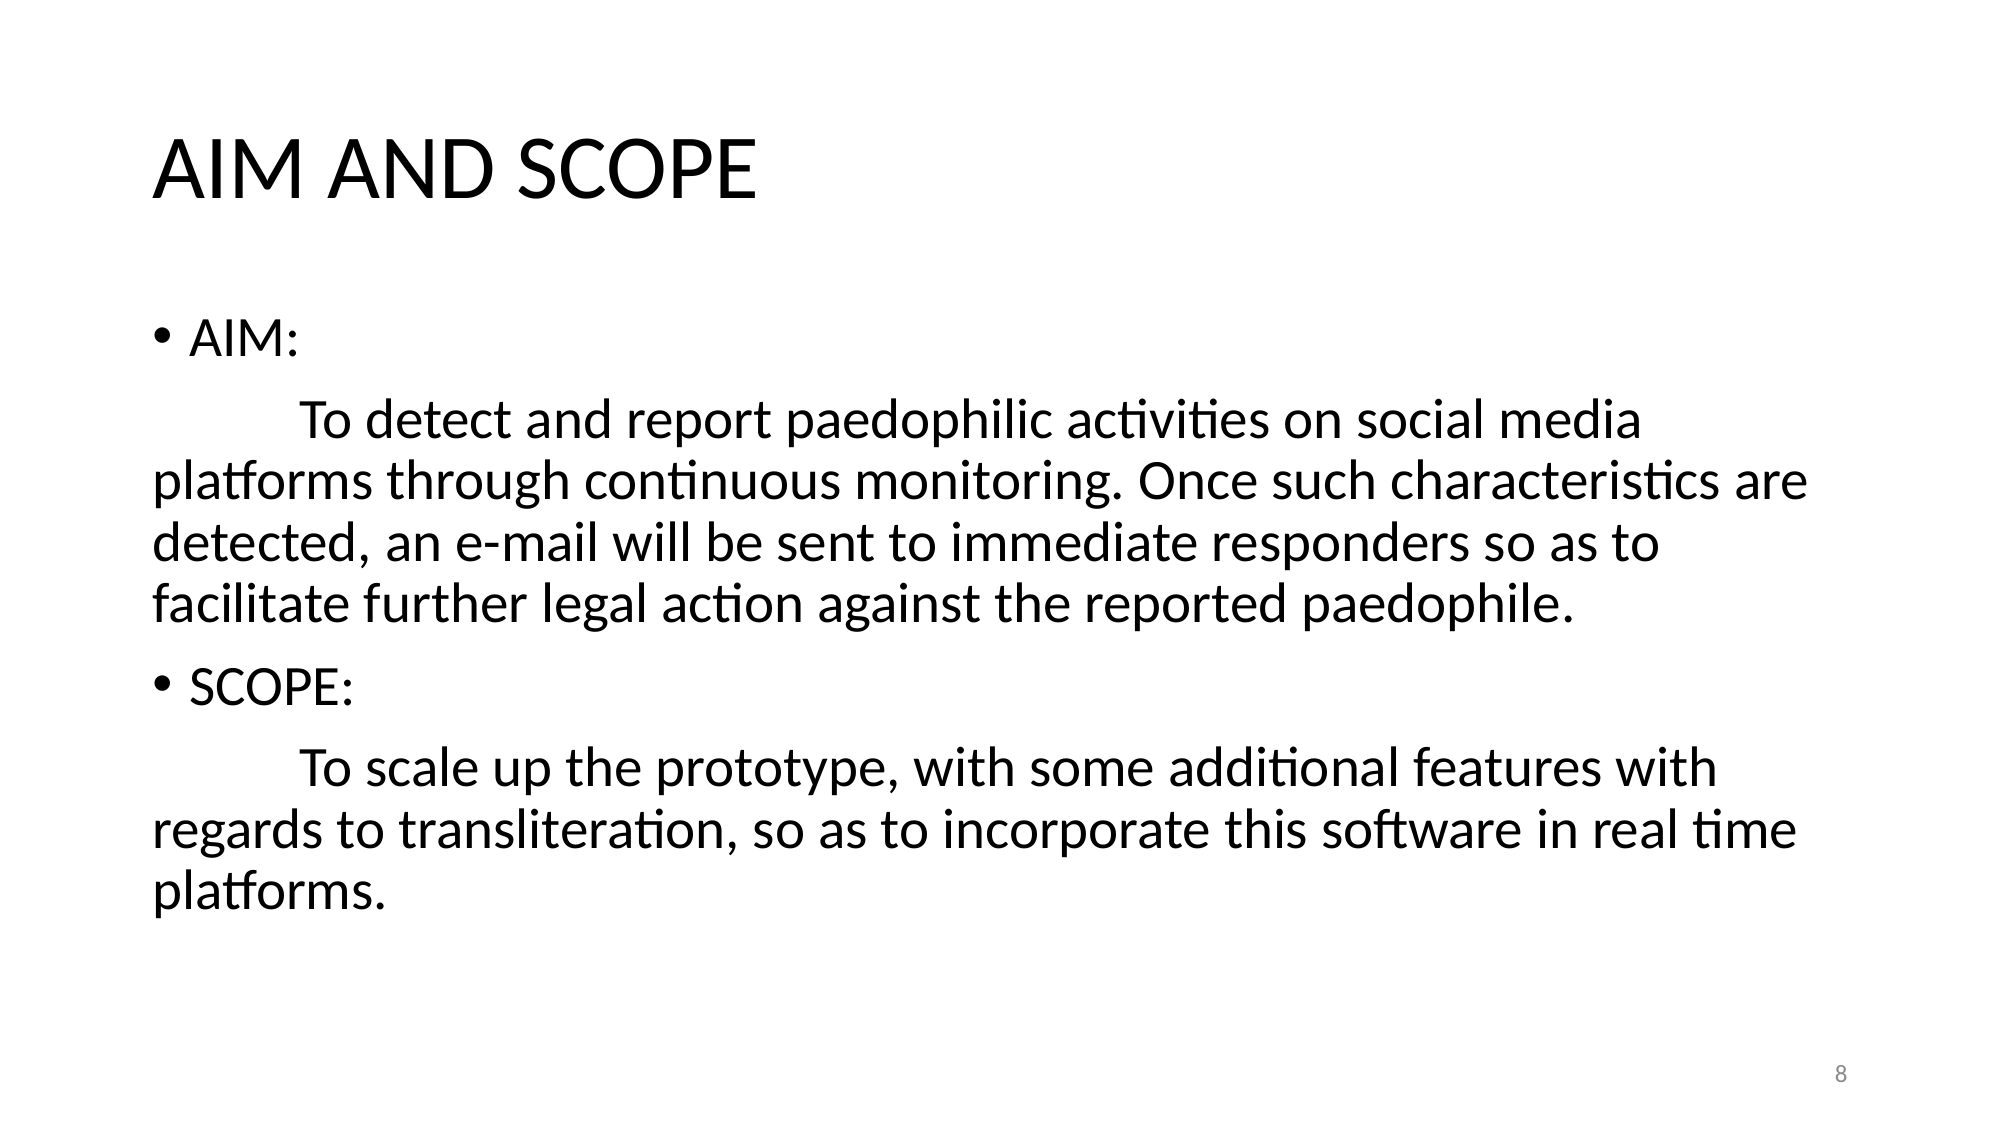

# AIM AND SCOPE
AIM:
	To detect and report paedophilic activities on social media platforms through continuous monitoring. Once such characteristics are detected, an e-mail will be sent to immediate responders so as to facilitate further legal action against the reported paedophile.
SCOPE:
	To scale up the prototype, with some additional features with regards to transliteration, so as to incorporate this software in real time platforms.

8